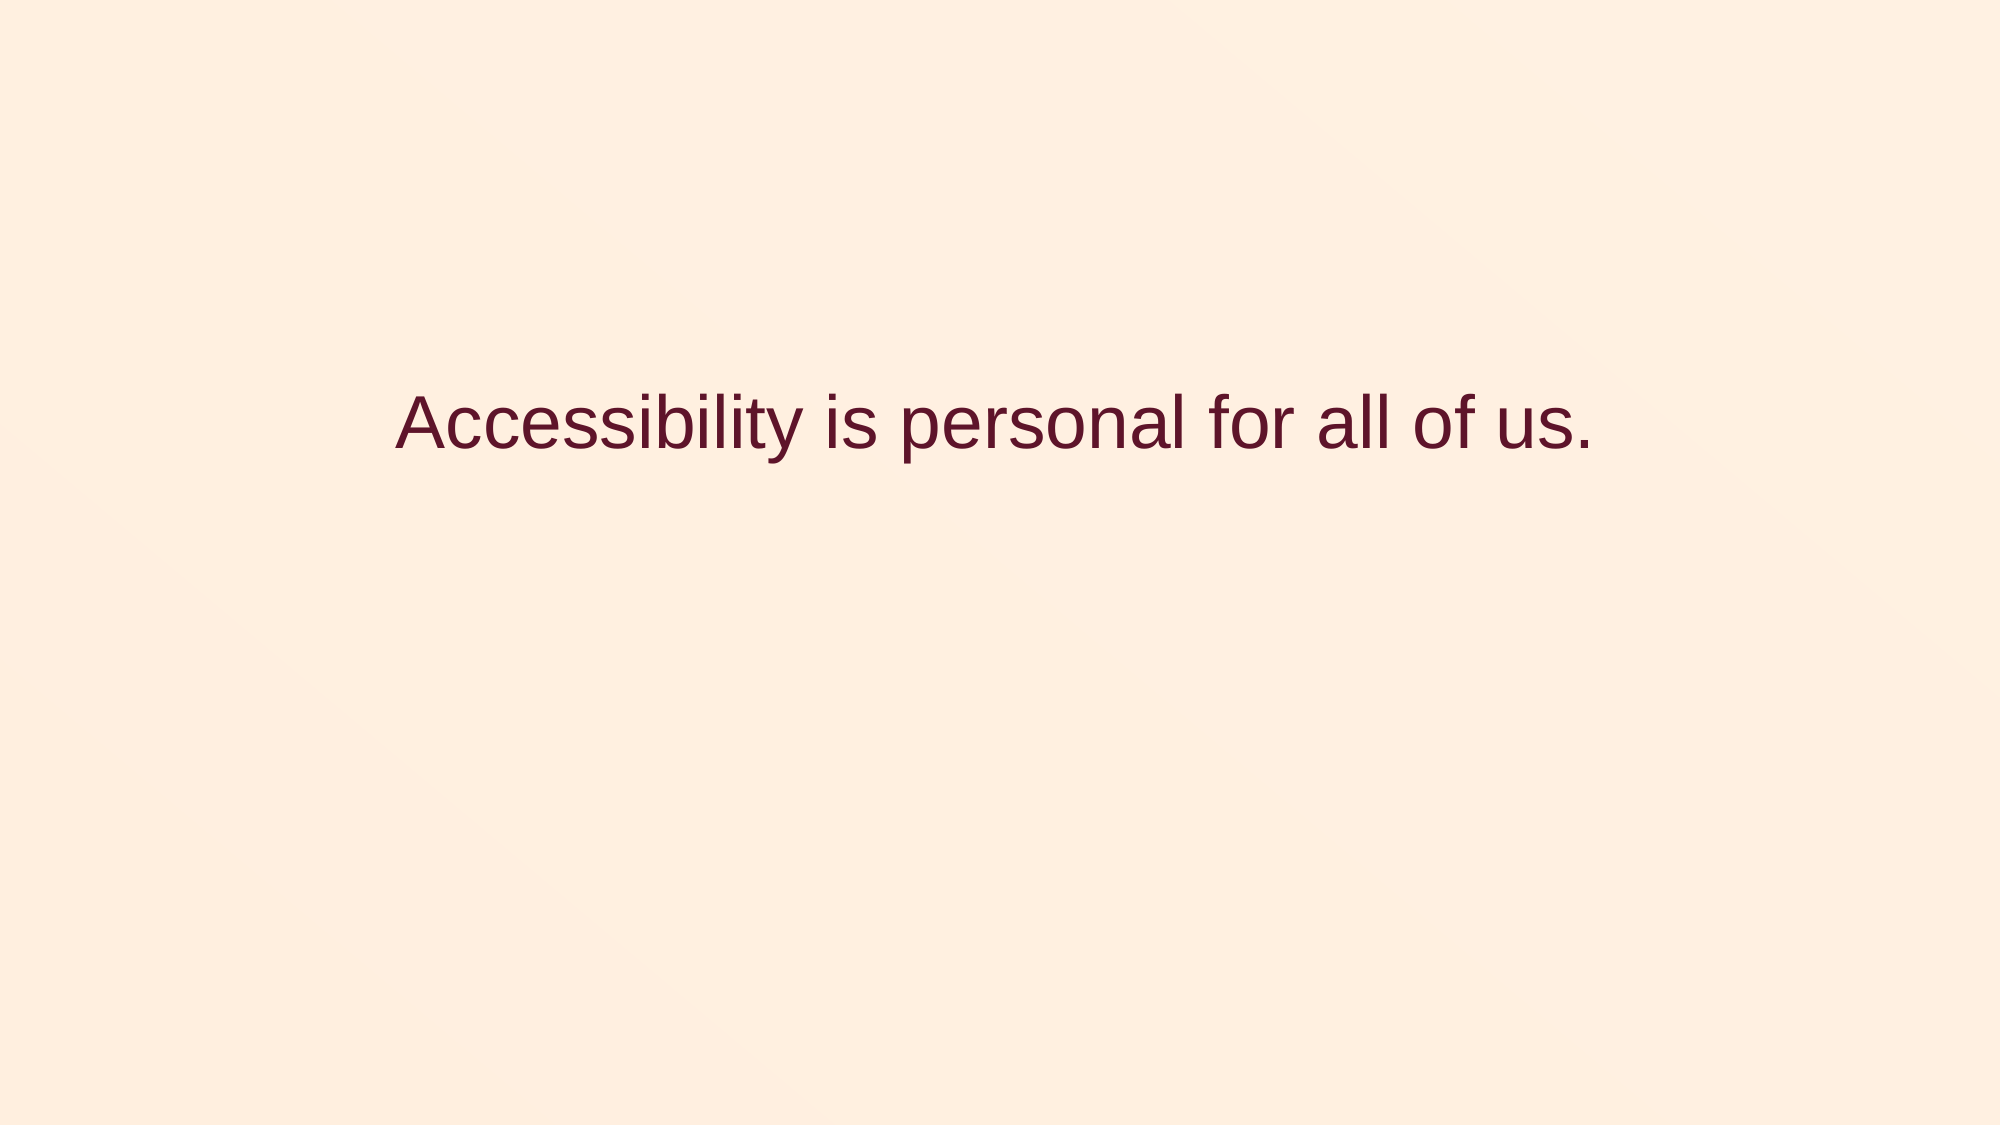

# Accessibility is personal for all of us.